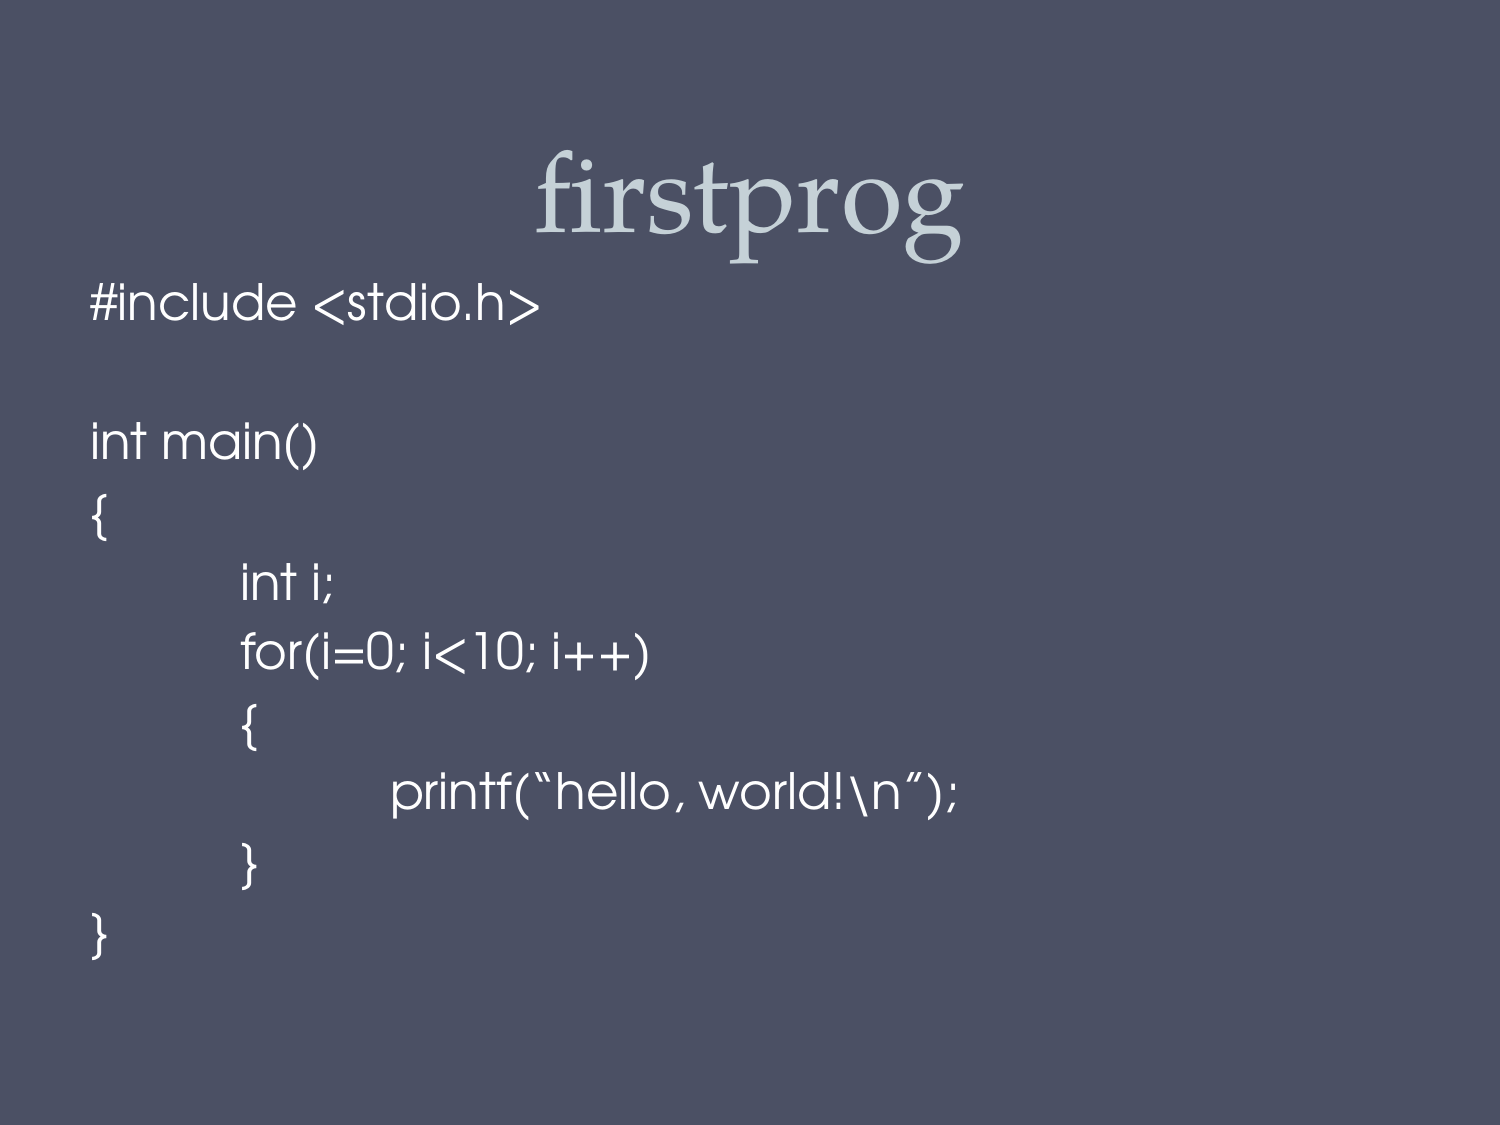

# firstprog
#include <stdio.h>

int main()
{
	int i;
	for(i=0; i<10; i++)
	{
		printf(“hello, world!\n”);
	}
}